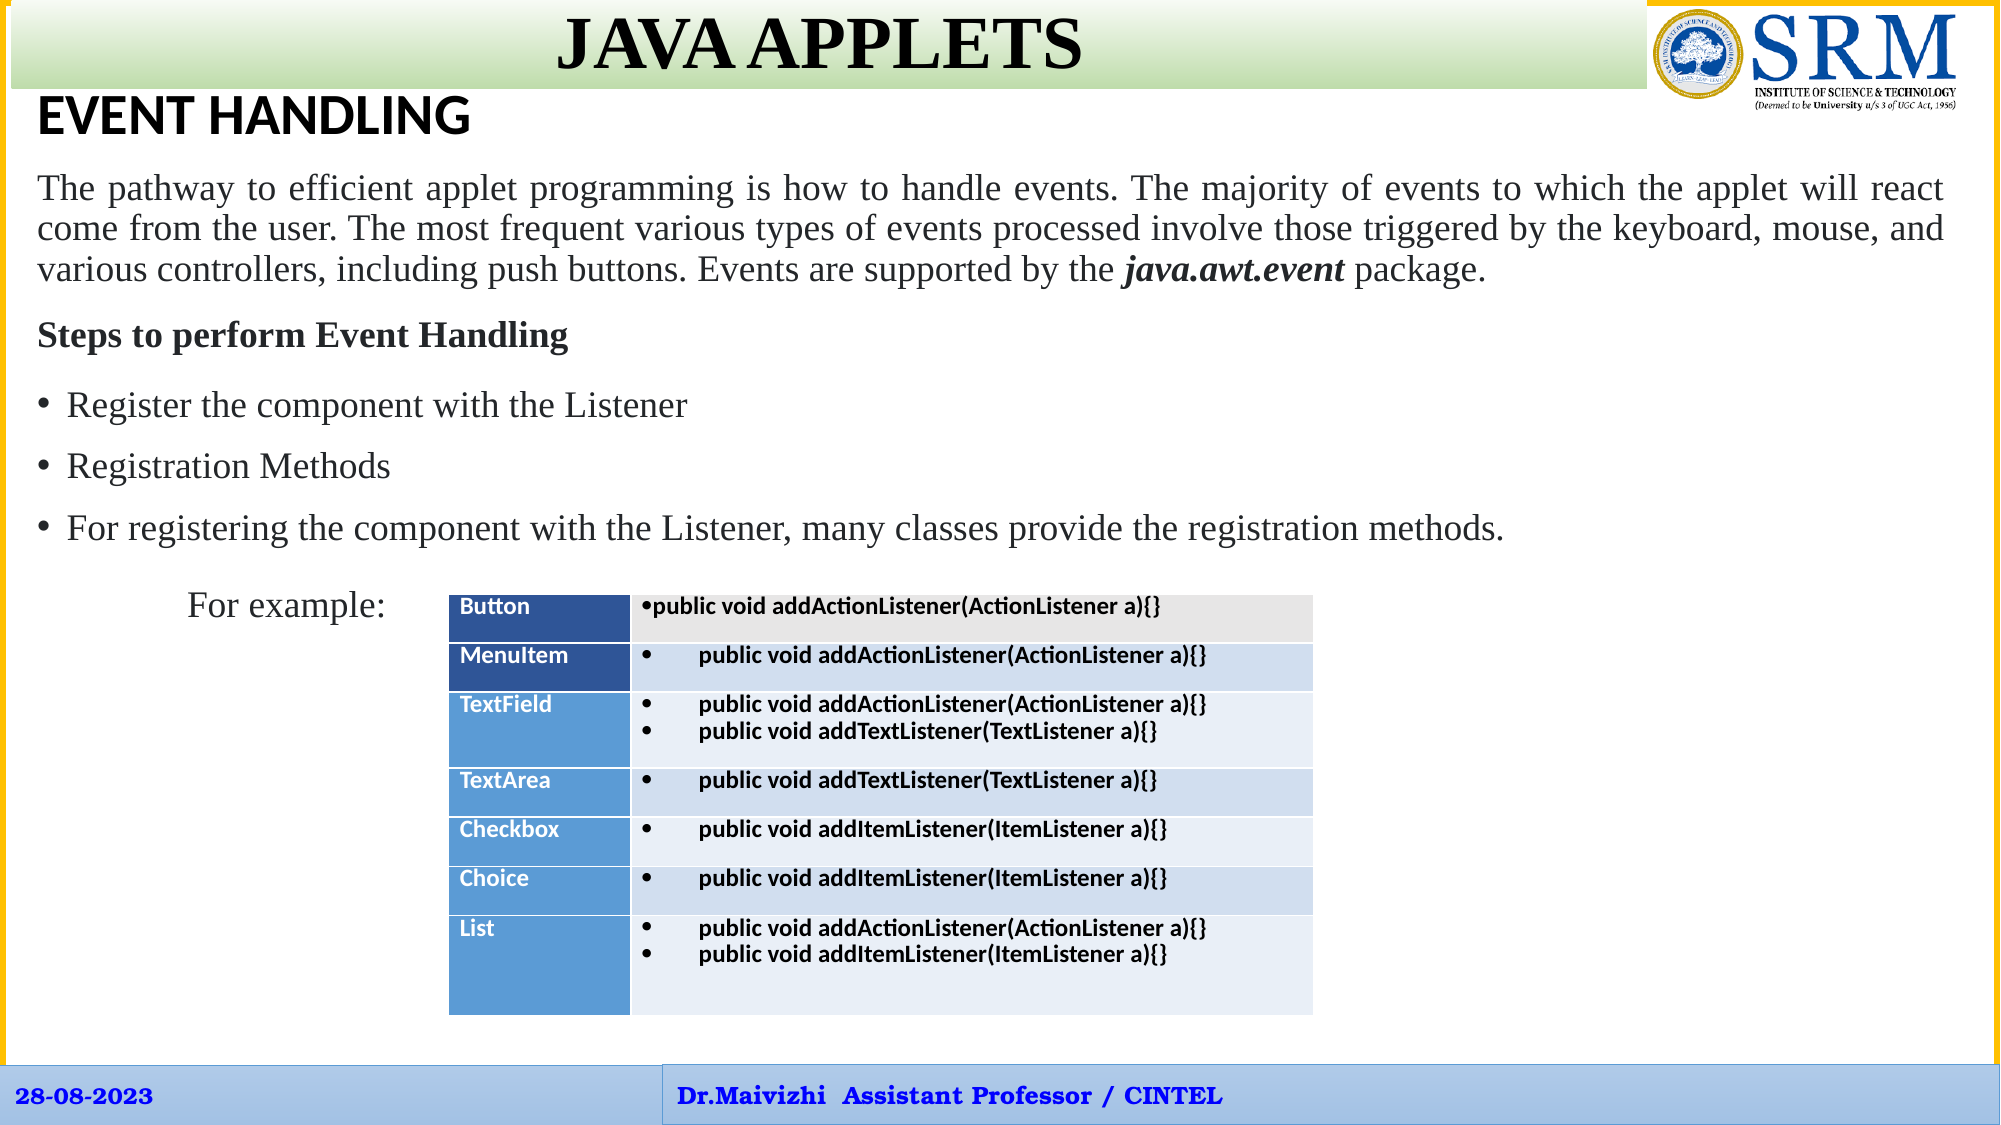

# JAVA APPLETS
JAVA APPLETS
EVENT HANDLING
The pathway to efficient applet programming is how to handle events. The majority of events to which the applet will react come from the user. The most frequent various types of events processed involve those triggered by the keyboard, mouse, and various controllers, including push buttons. Events are supported by the java.awt.event package.
Steps to perform Event Handling
Register the component with the Listener
Registration Methods
For registering the component with the Listener, many classes provide the registration methods.
	For example:

| Button | public void addActionListener(ActionListener a){} |
| --- | --- |
| MenuItem | public void addActionListener(ActionListener a){} |
| TextField | public void addActionListener(ActionListener a){} public void addTextListener(TextListener a){} |
| TextArea | public void addTextListener(TextListener a){} |
| Checkbox | public void addItemListener(ItemListener a){} |
| Choice | public void addItemListener(ItemListener a){} |
| List | public void addActionListener(ActionListener a){} public void addItemListener(ItemListener a){} |
Dr.Maivizhi  Assistant Professor / CINTEL
APP Faculties - CINTEL
28-08-2023
69
28-08-2023